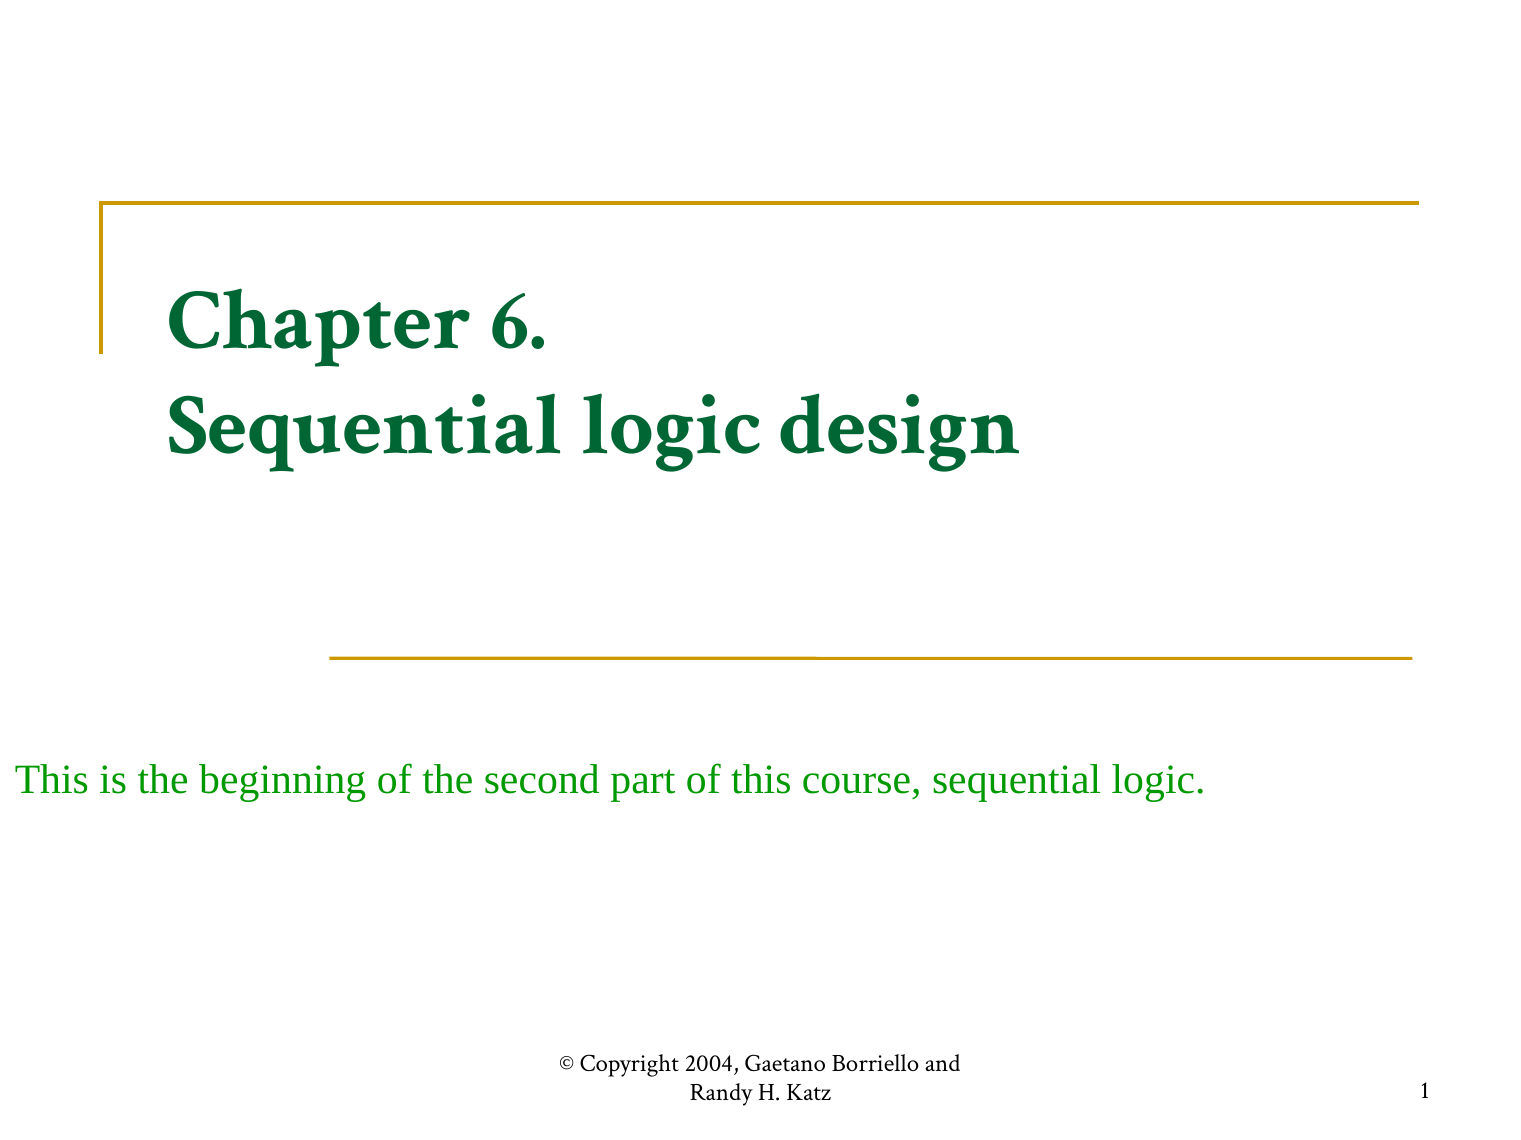

# Chapter 6. Sequential logic design
This is the beginning of the second part of this course, sequential logic.
© Copyright 2004, Gaetano Borriello and Randy H. Katz
1